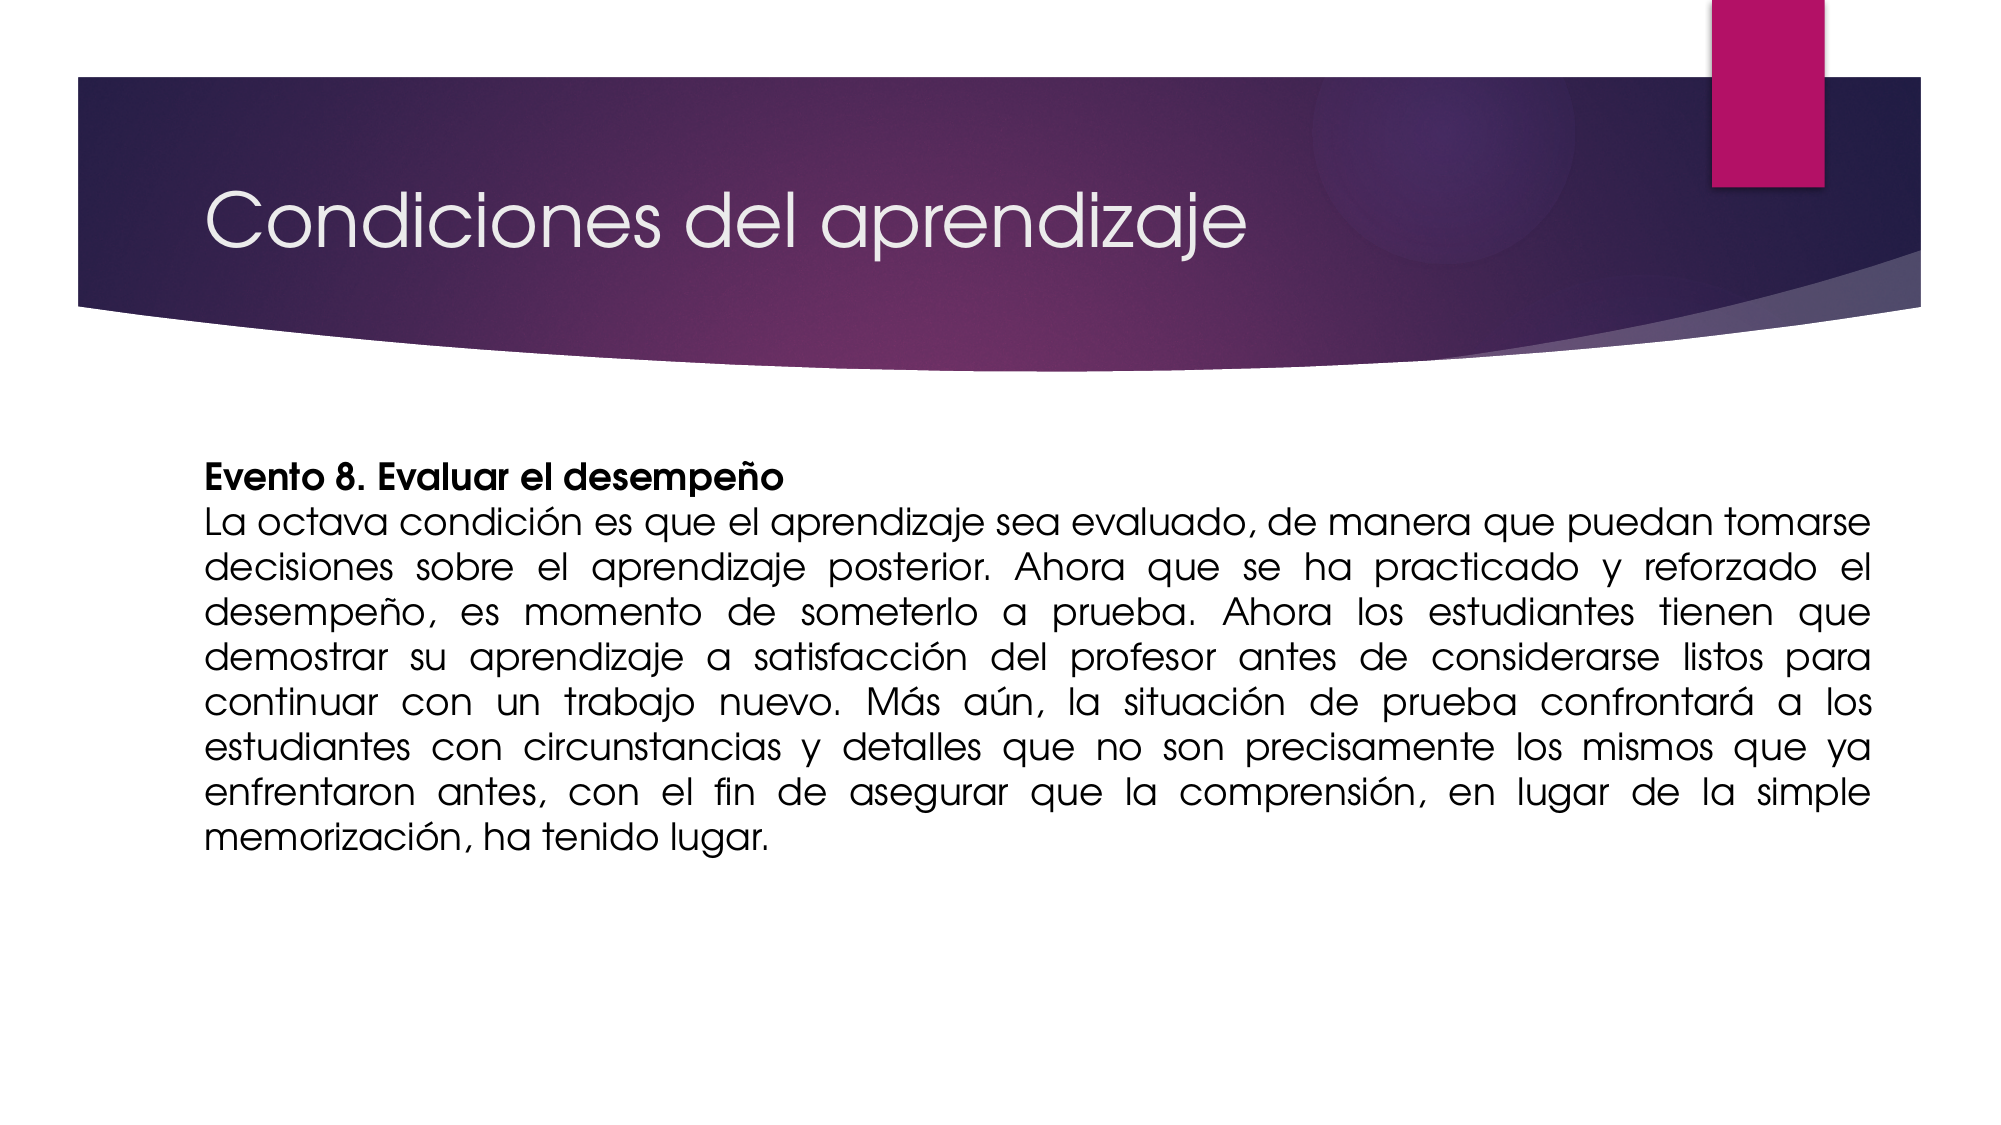

# Condiciones del aprendizaje
Evento 8. Evaluar el desempeño
La octava condición es que el aprendizaje sea evaluado, de manera que puedan tomarse decisiones sobre el aprendizaje posterior. Ahora que se ha practicado y reforzado el desempeño, es momento de someterlo a prueba. Ahora los estudiantes tienen que demostrar su aprendizaje a satisfacción del profesor antes de considerarse listos para continuar con un trabajo nuevo. Más aún, la situación de prueba confrontará a los estudiantes con circunstancias y detalles que no son precisamente los mismos que ya enfrentaron antes, con el fin de asegurar que la comprensión, en lugar de la simple memorización, ha tenido lugar.